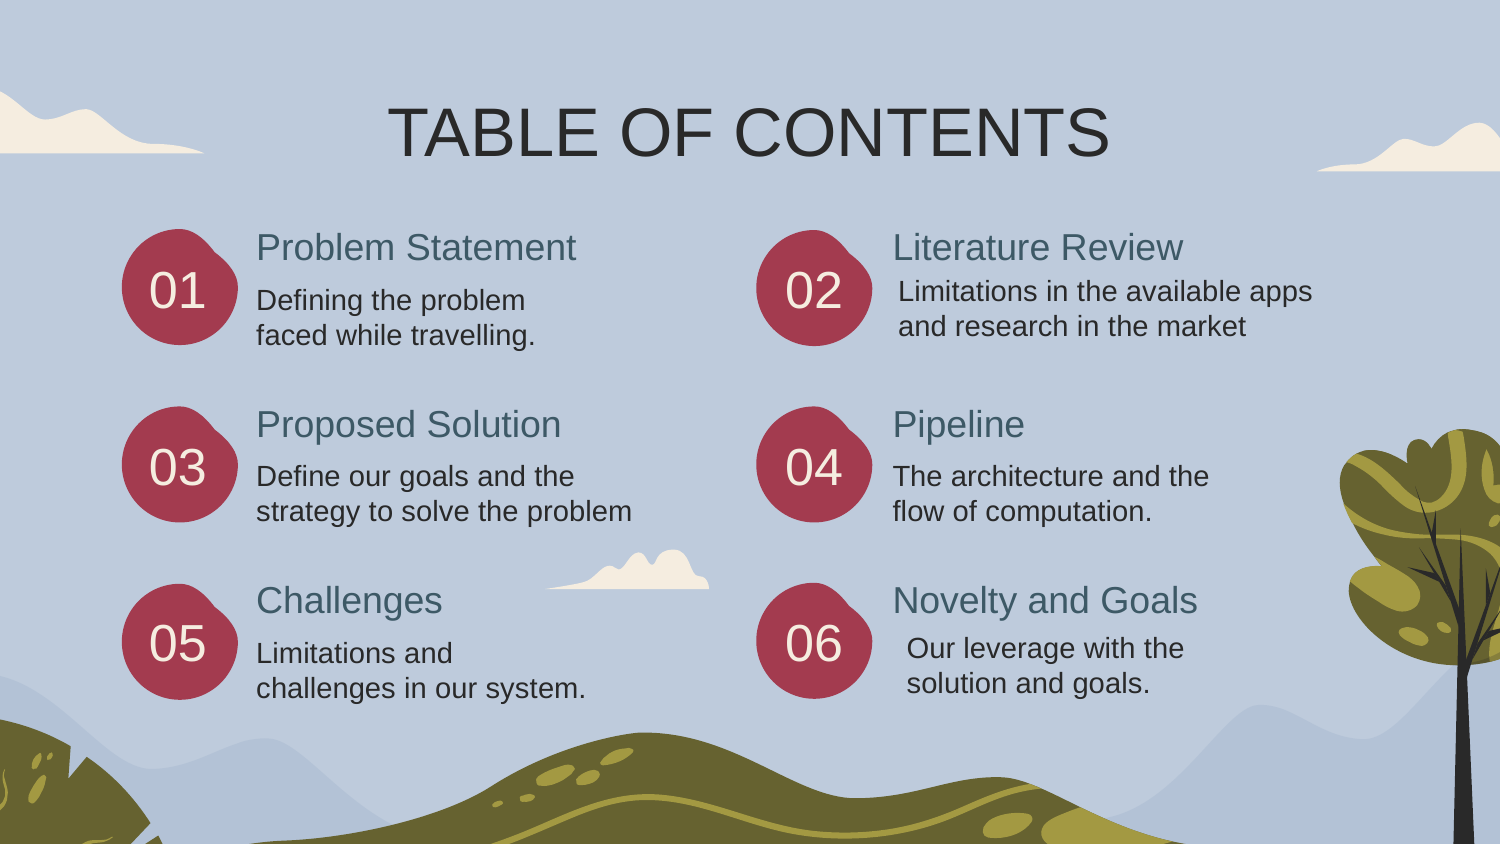

# TABLE OF CONTENTS

Problem Statement
Literature Review

01
02
Limitations in the available apps and research in the market
Defining the problem faced while travelling.
Proposed Solution
Pipeline

03
04

Define our goals and the strategy to solve the problem
The architecture and the flow of computation.

Challenges
Novelty and Goals

05
06
Our leverage with the solution and goals.
Limitations and challenges in our system.